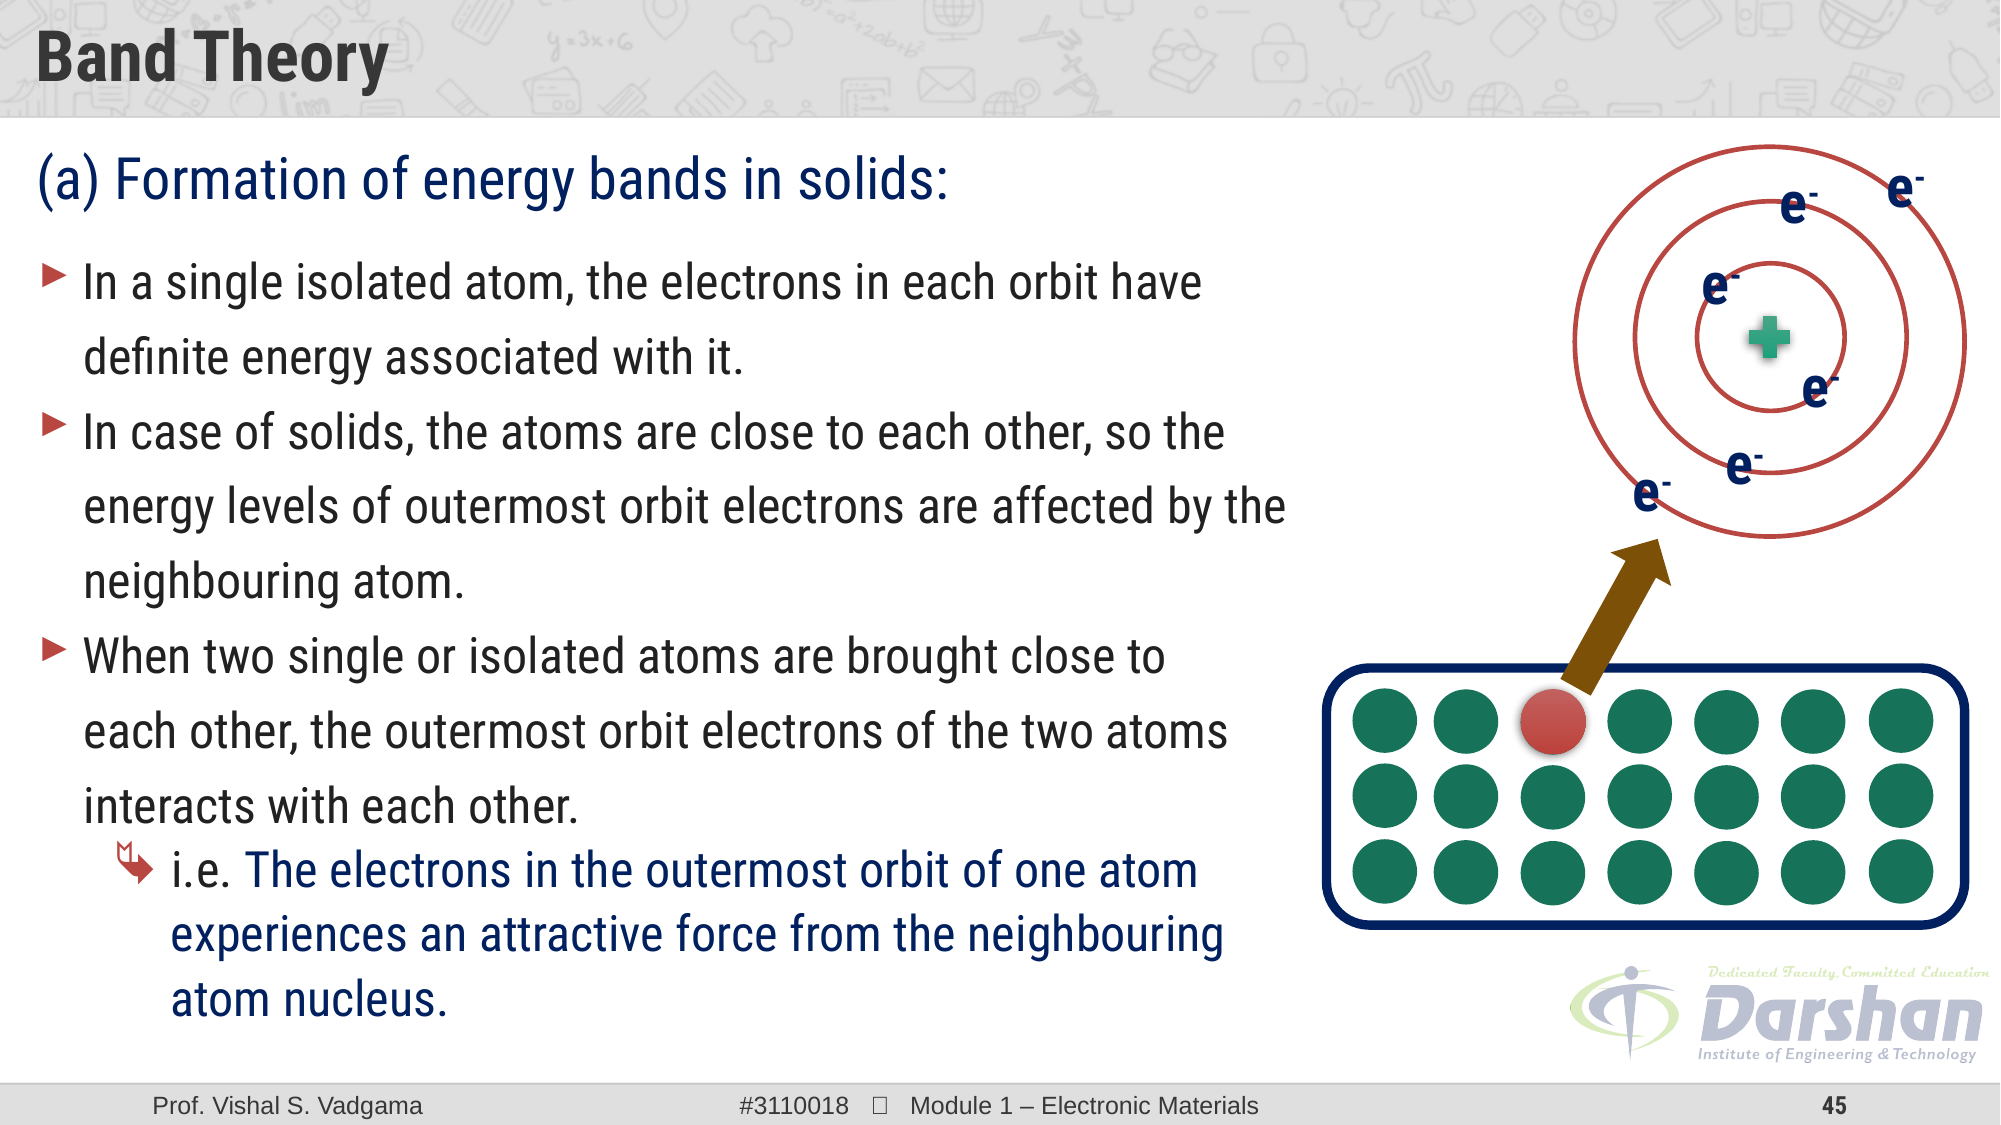

# Band Theory
(a) Formation of energy bands in solids:
e-

e-

e-
In a single isolated atom, the electrons in each orbit have
definite energy associated with it.
In case of solids, the atoms are close to each other, so the
energy levels of outermost orbit electrons are affected by the
neighbouring atom.
When two single or isolated atoms are brought close to
each other, the outermost orbit electrons of the two atoms
interacts with each other.
i.e. The electrons in the outermost orbit of one atom
experiences an attractive force from the neighbouring
atom nucleus.

e-
e-
e-